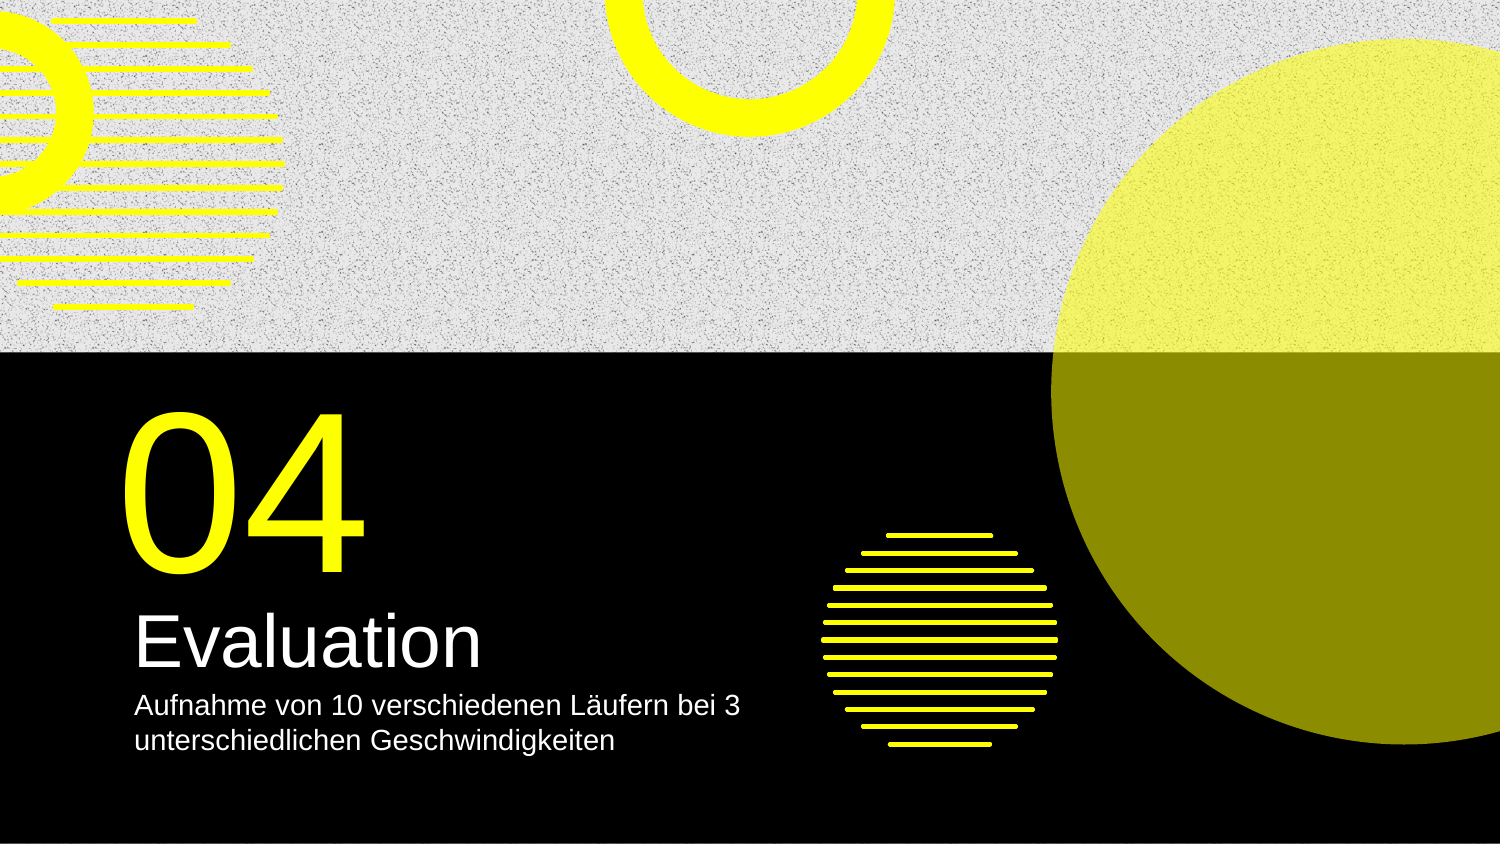

04

# Evaluation
Aufnahme von 10 verschiedenen Läufern bei 3 unterschiedlichen Geschwindigkeiten